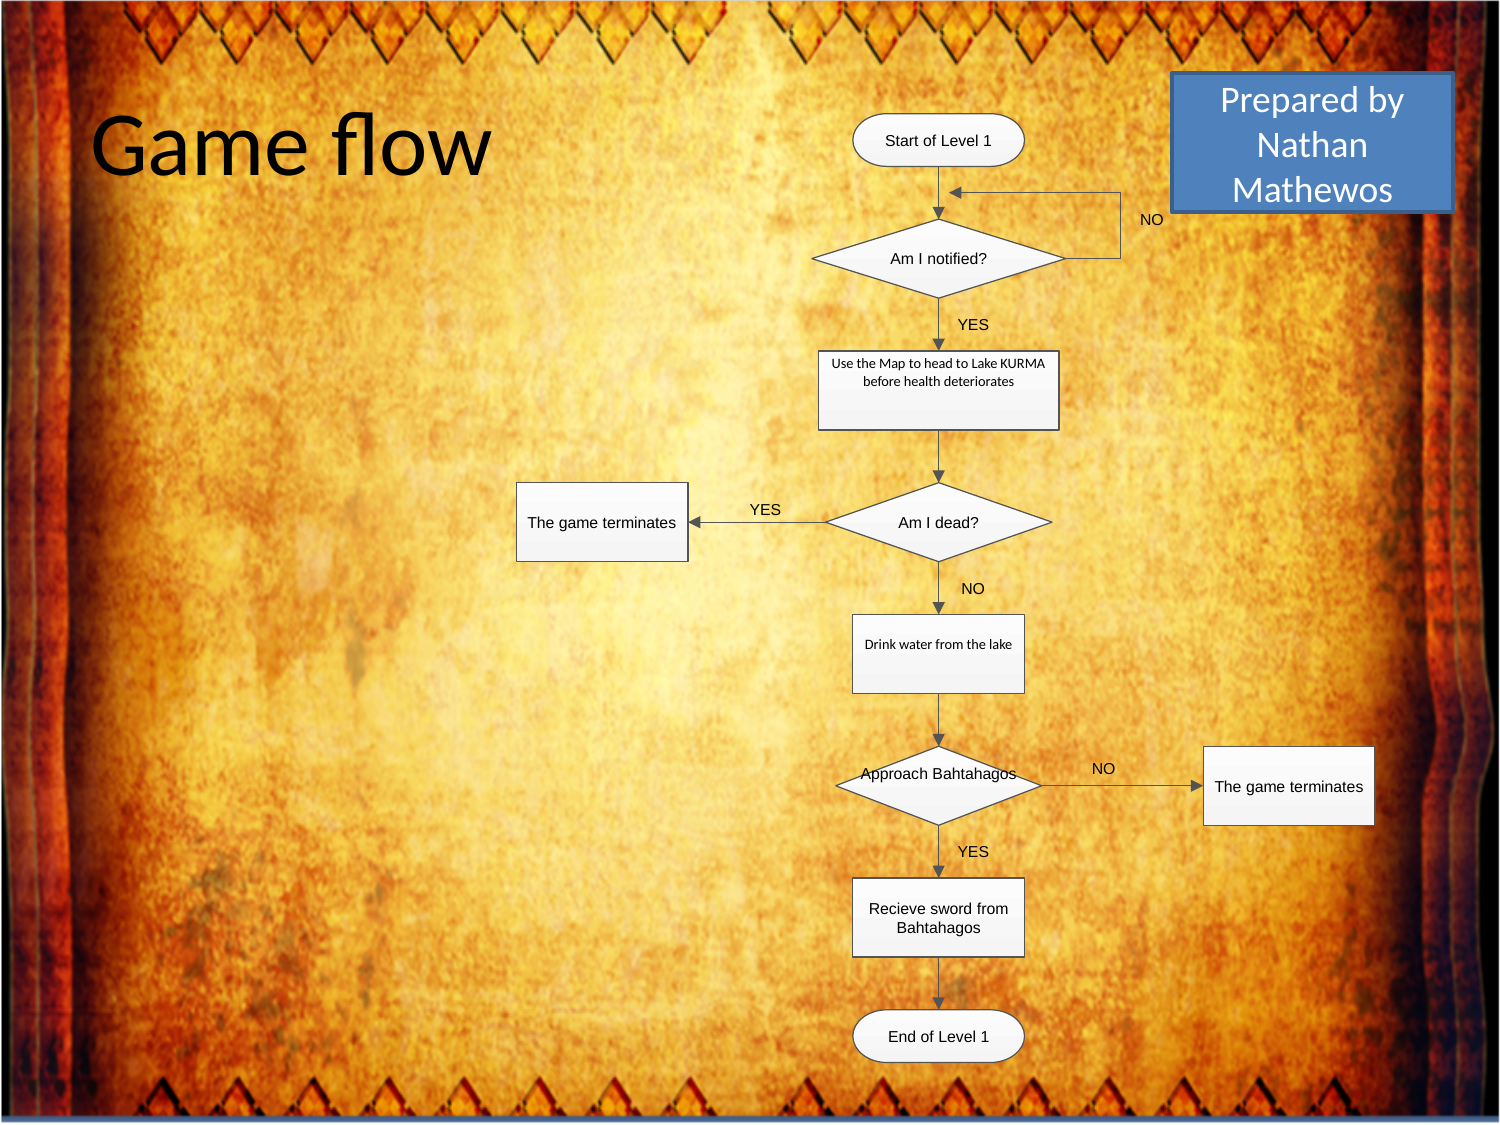

# Game flow
Prepared by Nathan Mathewos

Start of Level 1

NO

Am I notified?

YES

Use the Map to head to Lake KURMA before health deteriorates

The game terminates

Am I dead?
YES

NO

Drink water from the lake

Approach Bahtahagos

The game terminates
NO

YES

Recieve sword from Bahtahagos

End of Level 1